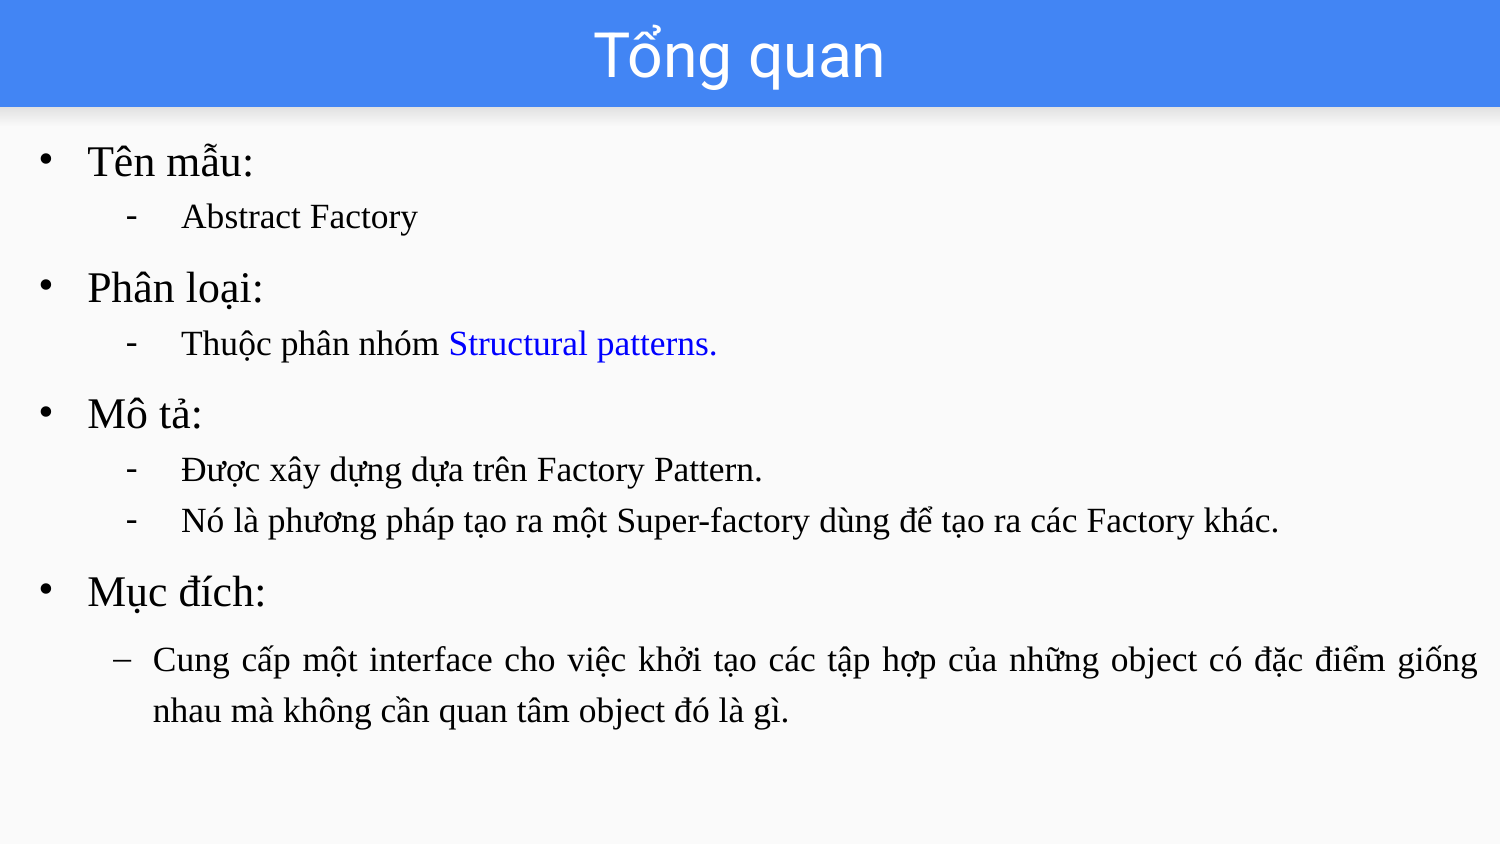

# Tổng quan
Tên mẫu:
Abstract Factory
Phân loại:
Thuộc phân nhóm Structural patterns.
Mô tả:
Được xây dựng dựa trên Factory Pattern.
Nó là phương pháp tạo ra một Super-factory dùng để tạo ra các Factory khác.
Mục đích:
Cung cấp một interface cho việc khởi tạo các tập hợp của những object có đặc điểm giống nhau mà không cần quan tâm object đó là gì.